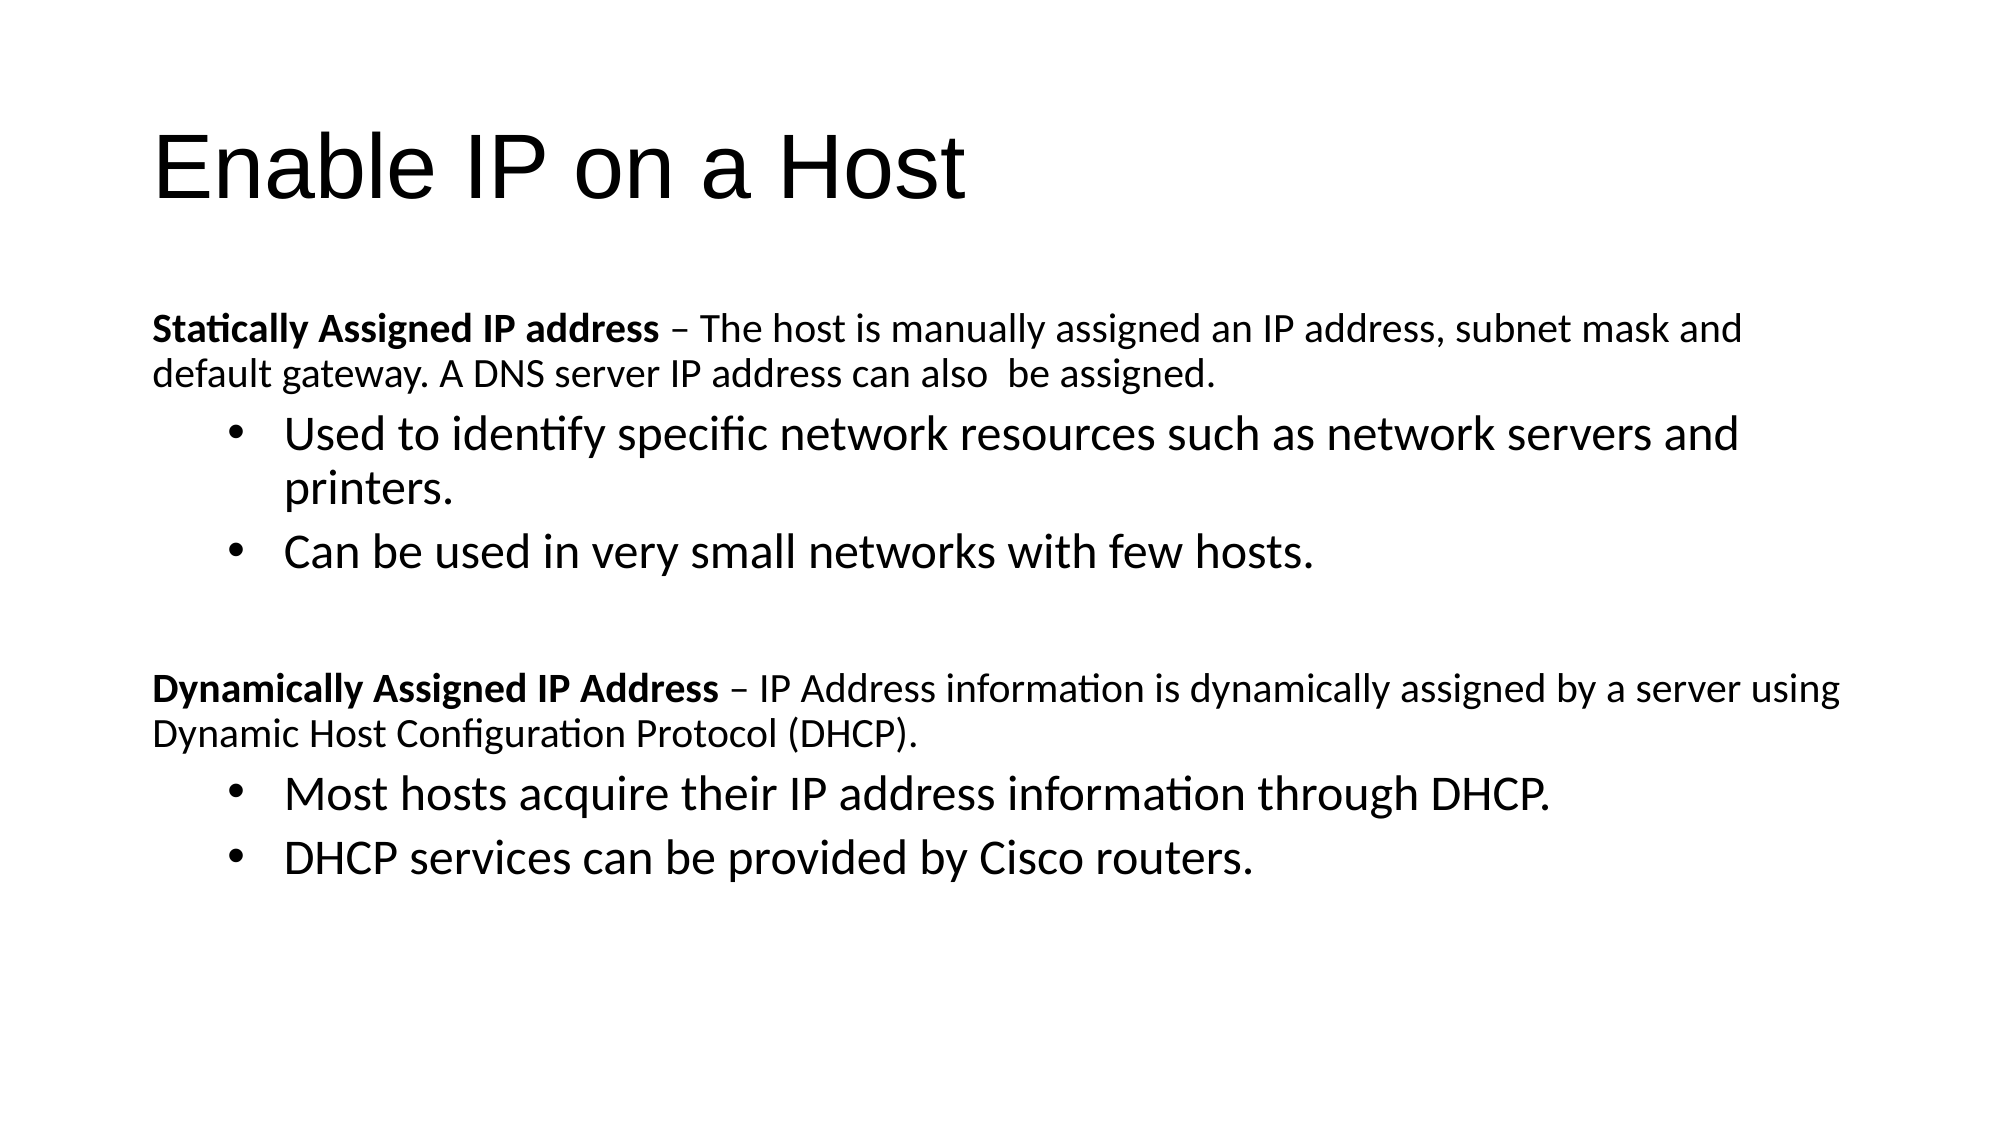

# Enable IP on a Host
Statically Assigned IP address – The host is manually assigned an IP address, subnet mask and default gateway. A DNS server IP address can also  be assigned.
Used to identify specific network resources such as network servers and printers.
Can be used in very small networks with few hosts.

Dynamically Assigned IP Address – IP Address information is dynamically assigned by a server using Dynamic Host Configuration Protocol (DHCP).
Most hosts acquire their IP address information through DHCP.
DHCP services can be provided by Cisco routers.